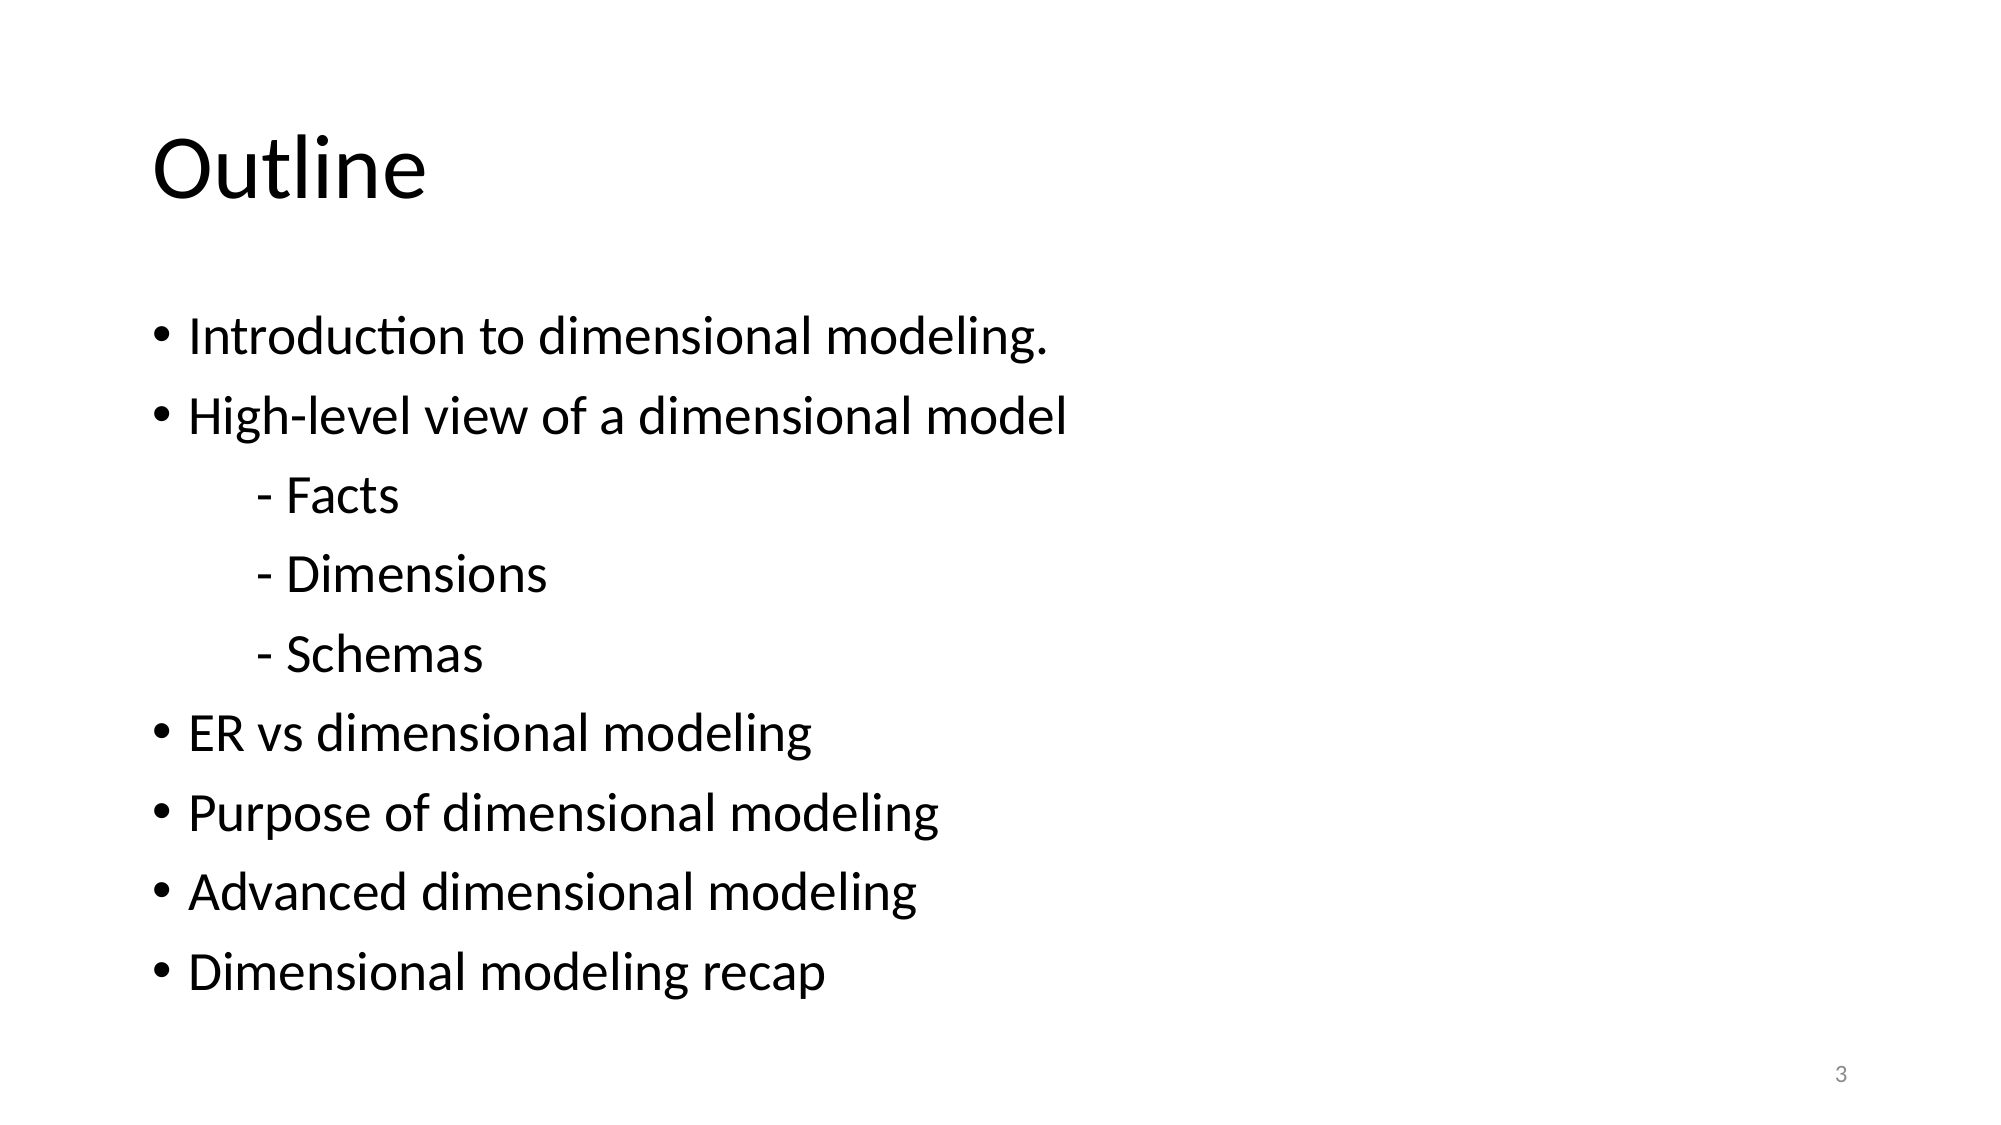

# Outline
Introduction to dimensional modeling.
High-level view of a dimensional model
- Facts
- Dimensions
- Schemas
ER vs dimensional modeling
Purpose of dimensional modeling
Advanced dimensional modeling
Dimensional modeling recap

3